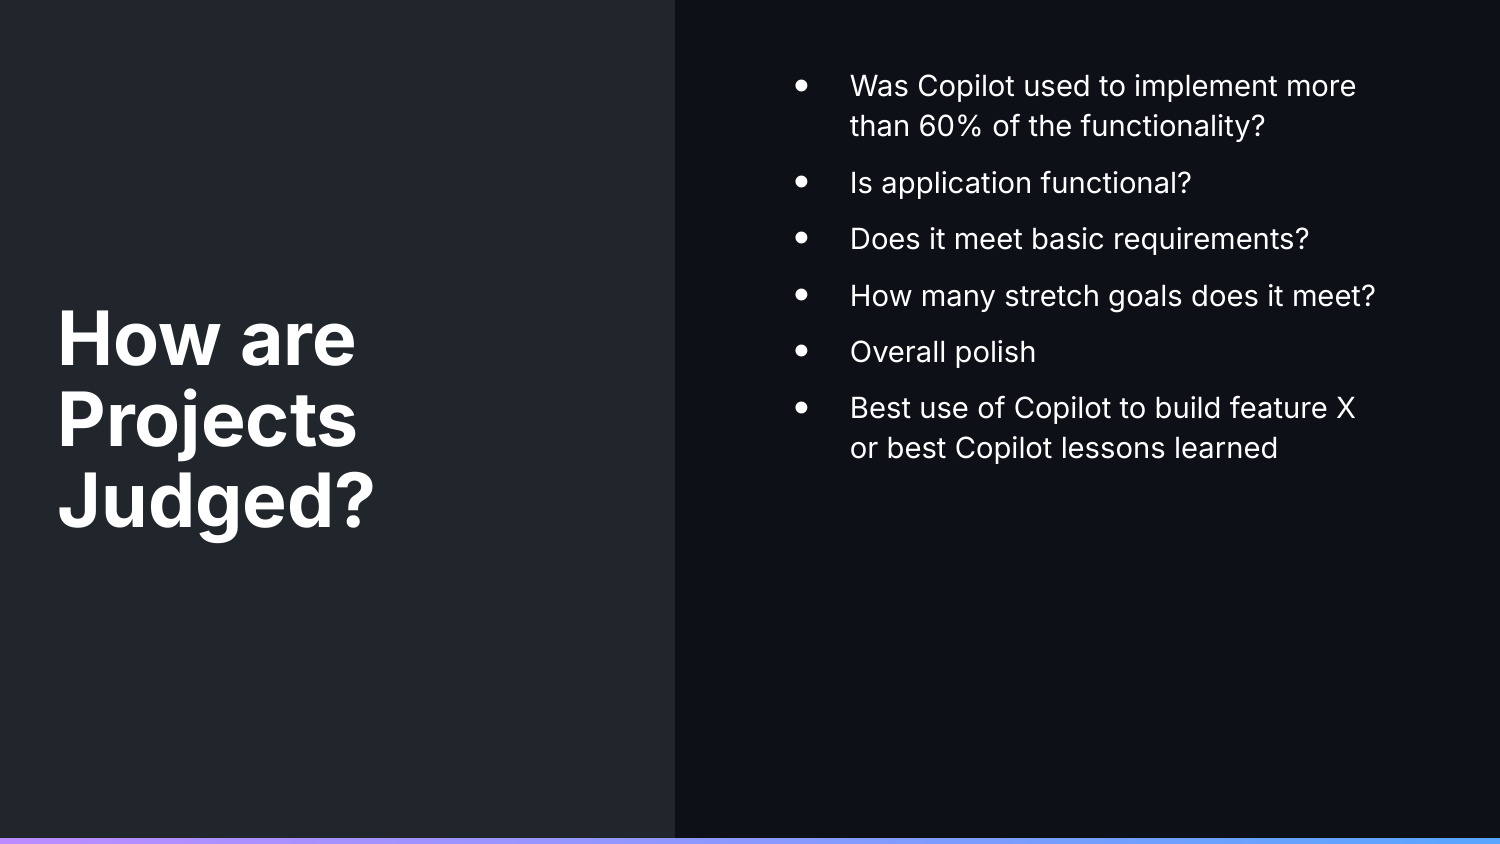

Was Copilot used to implement more than 60% of the functionality?
Is application functional?
Does it meet basic requirements?
How many stretch goals does it meet?
Overall polish
Best use of Copilot to build feature X or best Copilot lessons learned
# How are Projects  Judged?